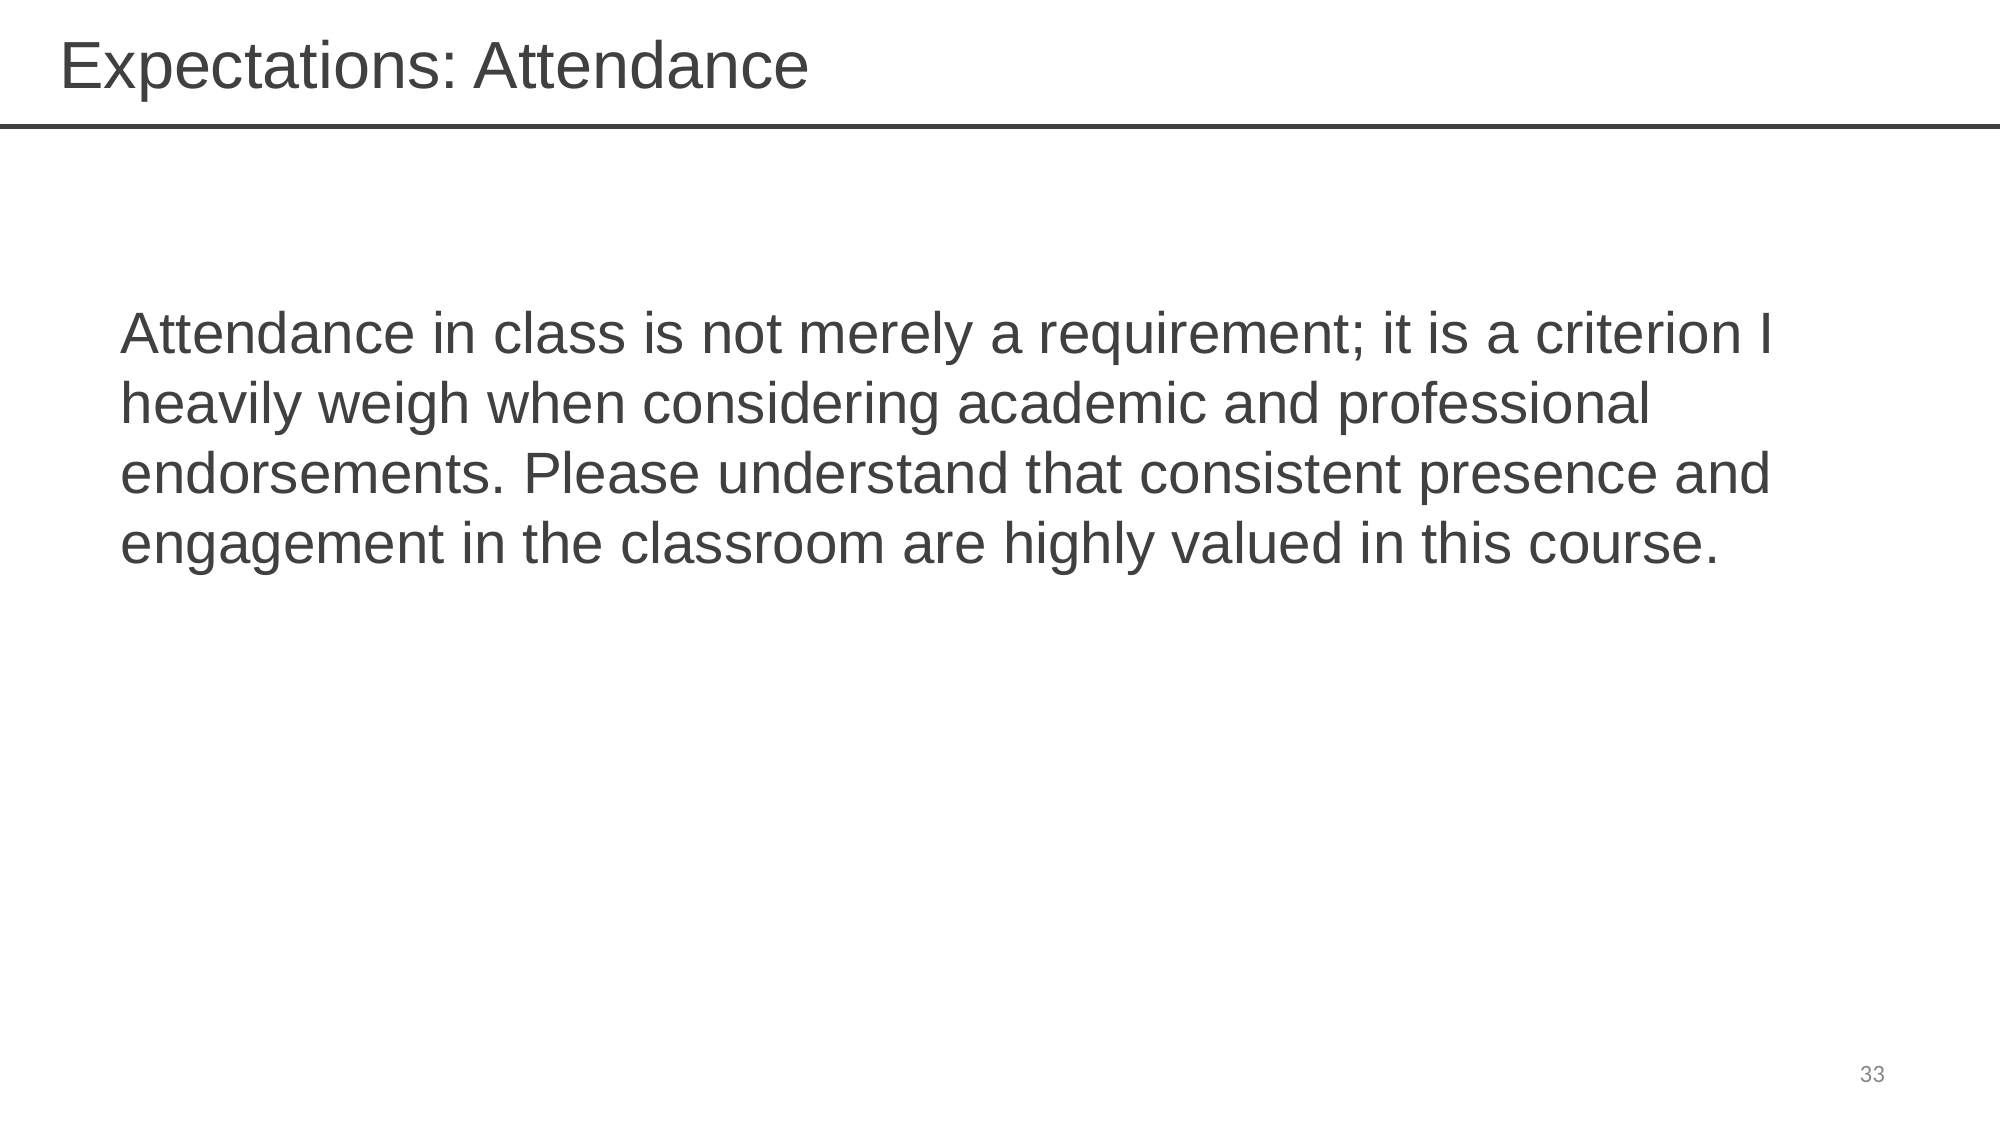

# Expectations: Attendance

Attendance in class is not merely a requirement; it is a criterion I heavily weigh when considering academic and professional endorsements. Please understand that consistent presence and engagement in the classroom are highly valued in this course.
33